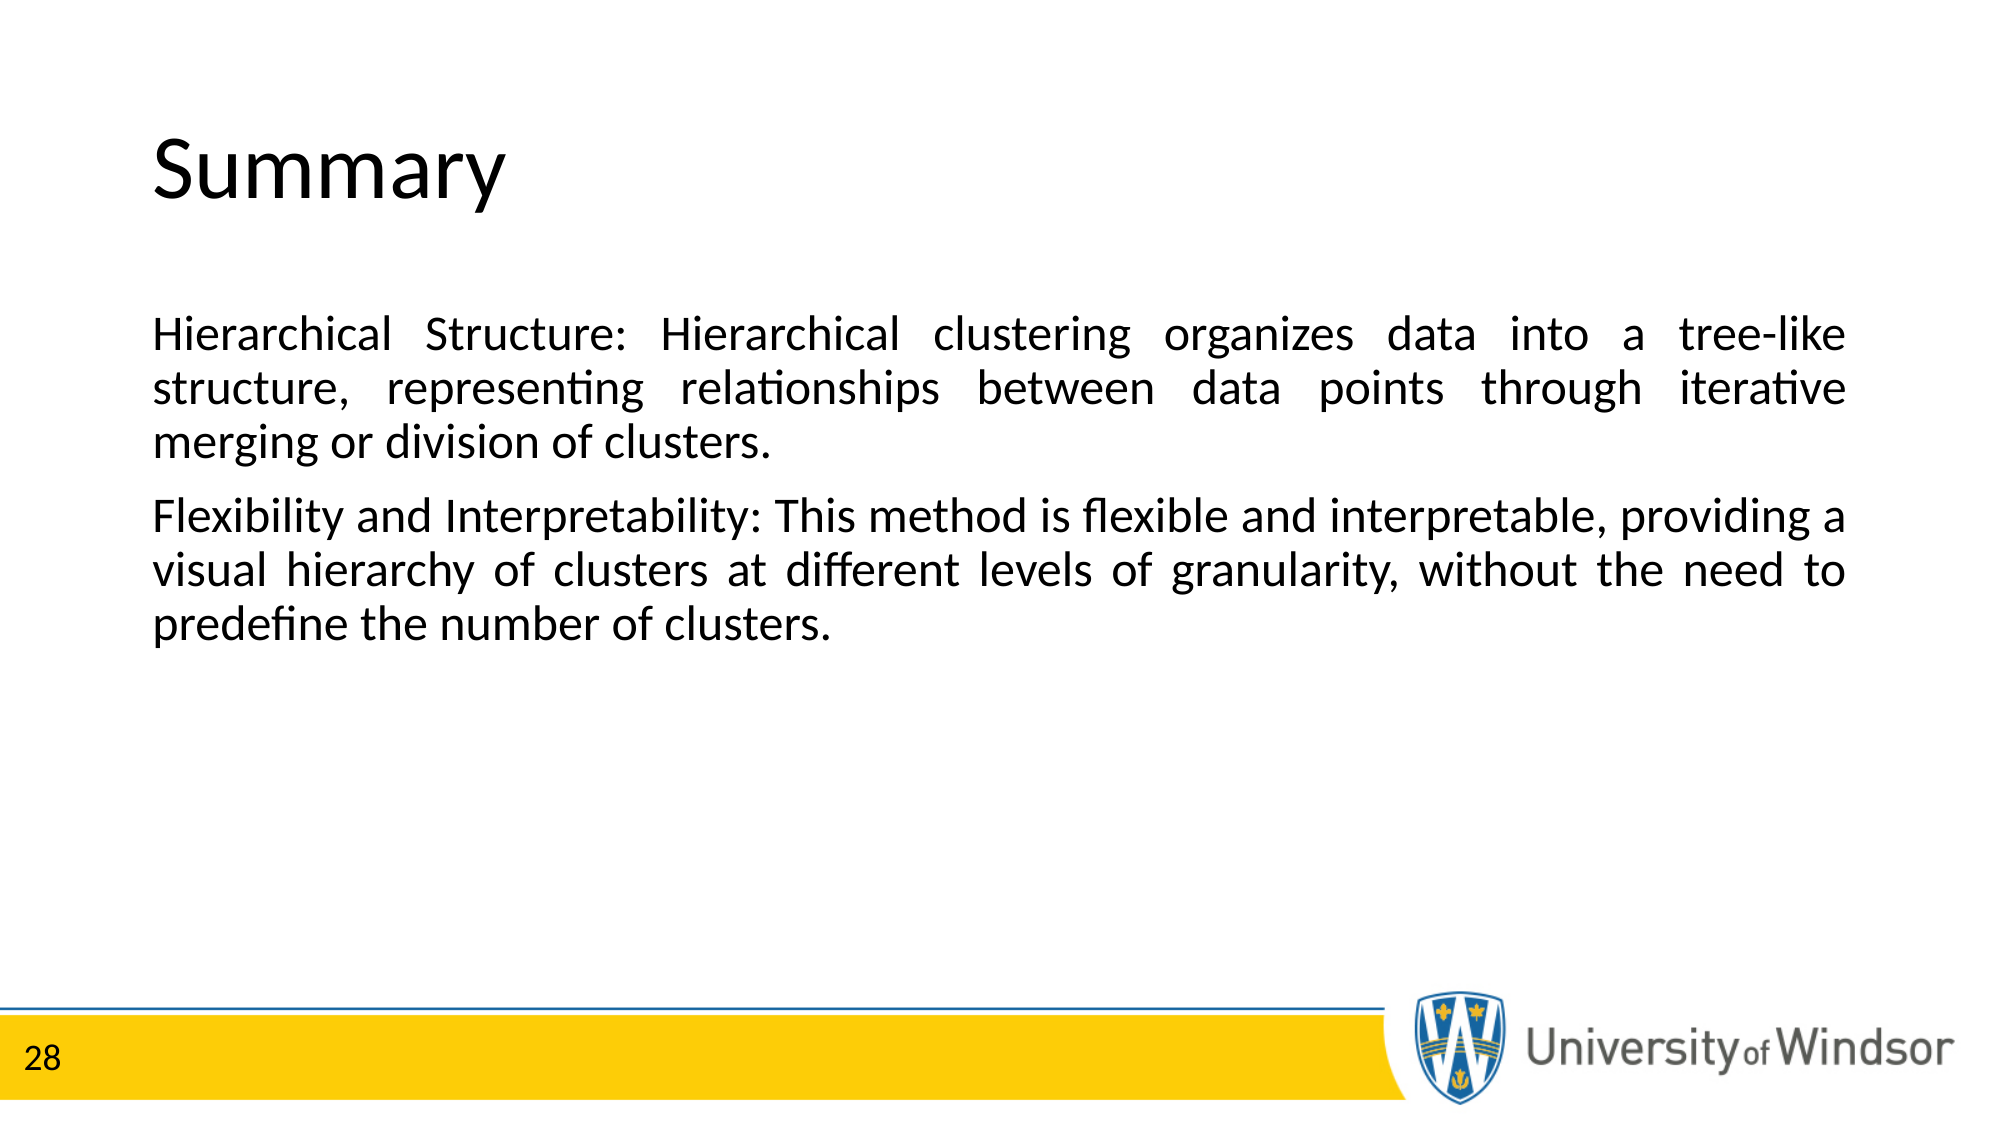

# Summary
Hierarchical Structure: Hierarchical clustering organizes data into a tree-like structure, representing relationships between data points through iterative merging or division of clusters.
Flexibility and Interpretability: This method is flexible and interpretable, providing a visual hierarchy of clusters at different levels of granularity, without the need to predefine the number of clusters.

28